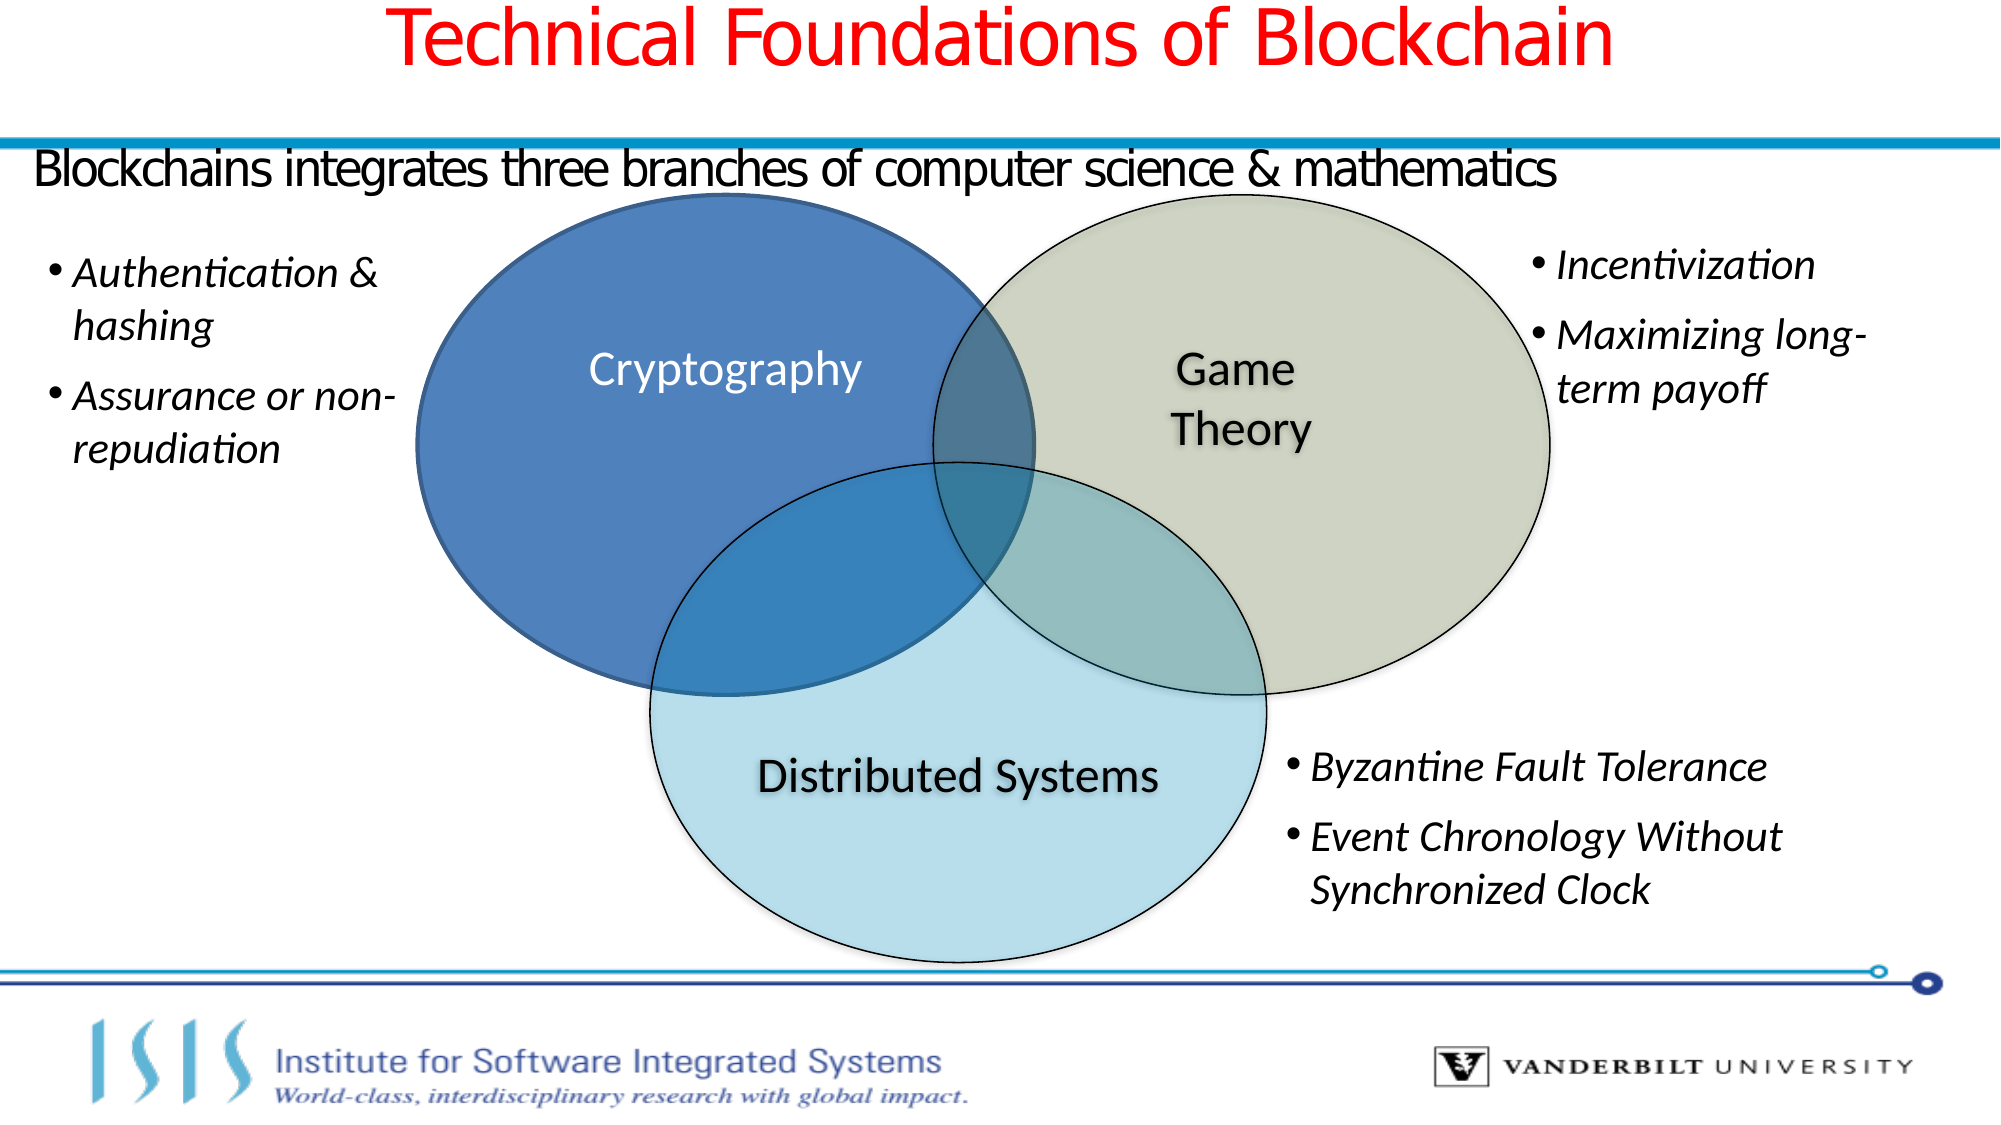

Technical Foundations of Blockchain
Blockchains integrates three branches of computer science & mathematics

Cryptography

Game
Theory
Incentivization
Maximizing long-term payoff
Authentication & hashing
Assurance or non-repudiation

Distributed Systems
Byzantine Fault Tolerance
Event Chronology Without Synchronized Clock